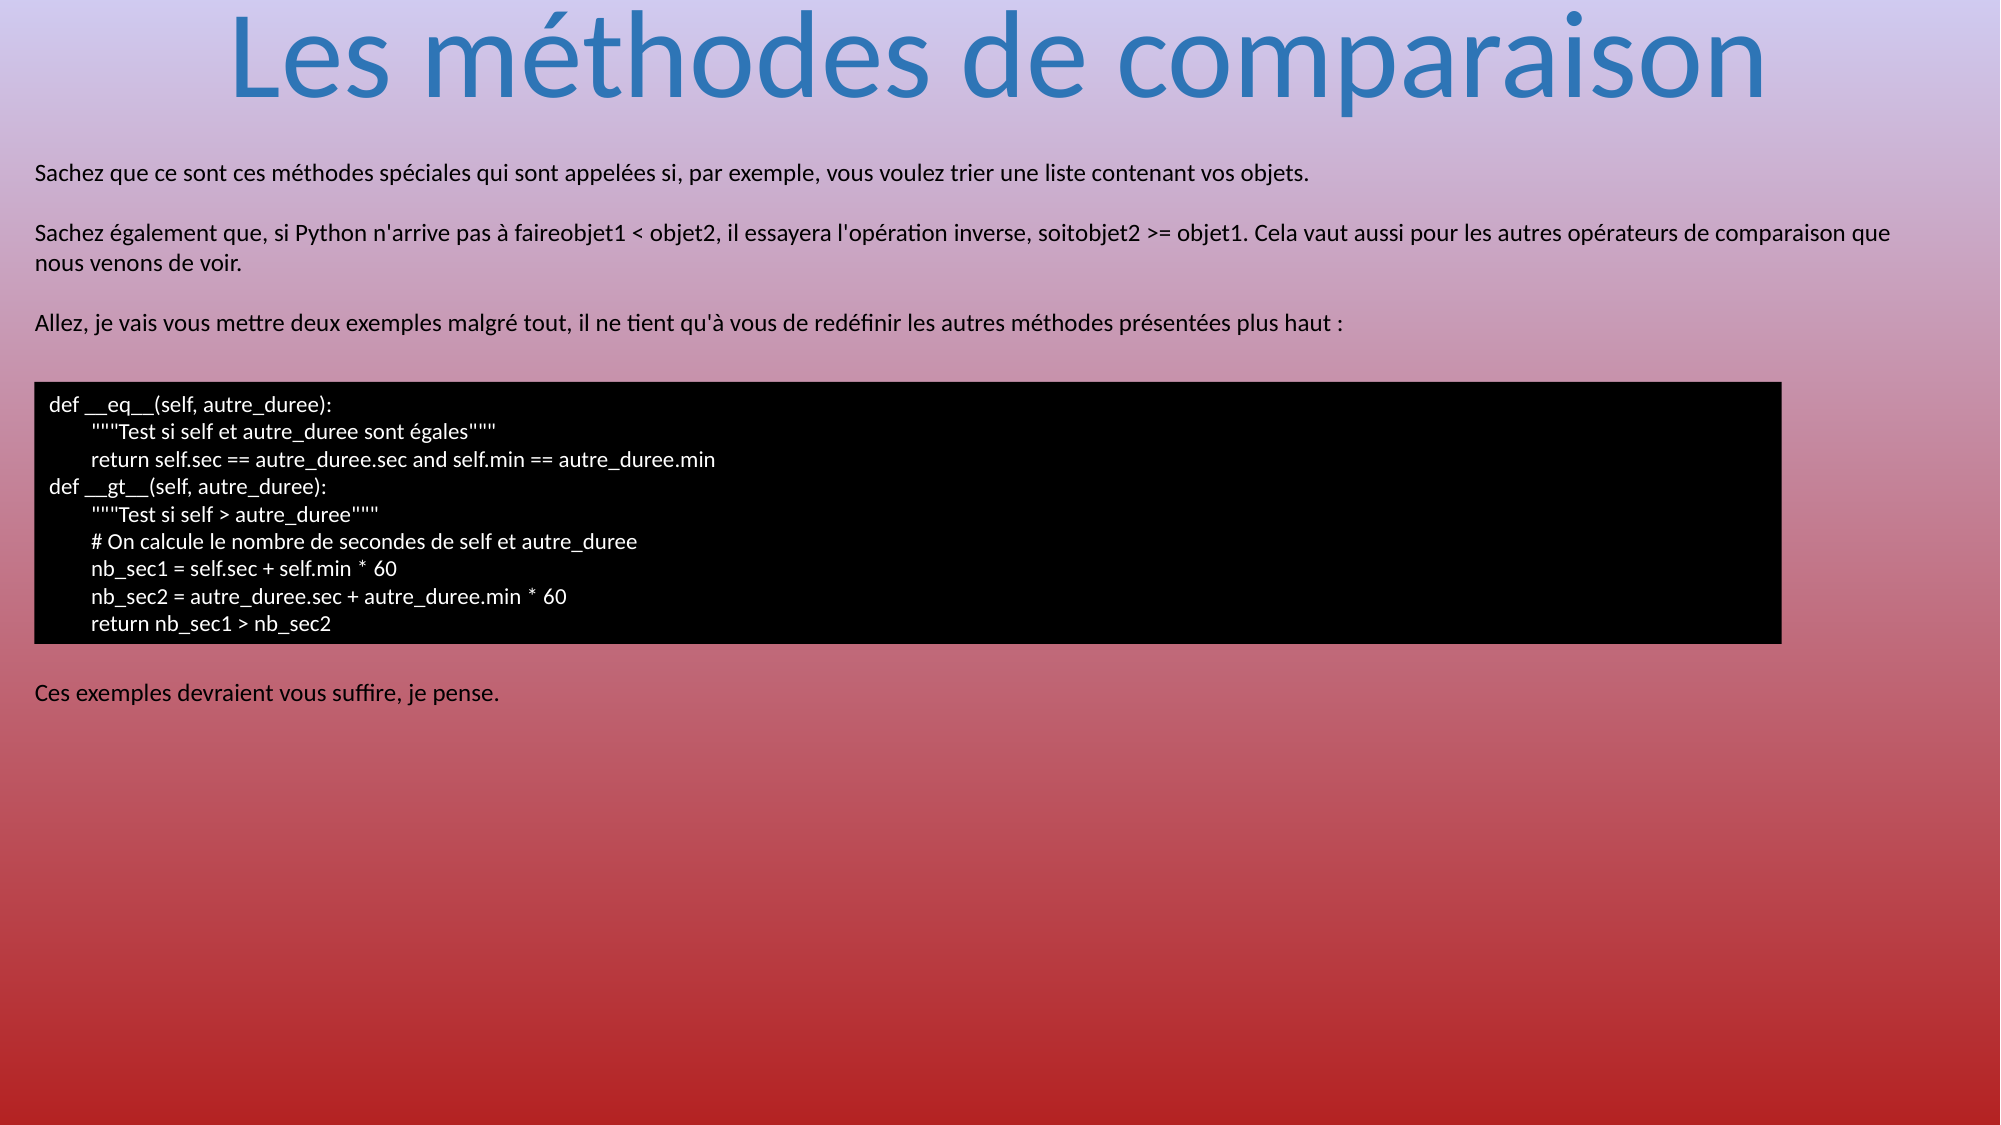

# Les méthodes de comparaison
Sachez que ce sont ces méthodes spéciales qui sont appelées si, par exemple, vous voulez trier une liste contenant vos objets.

Sachez également que, si Python n'arrive pas à faireobjet1 < objet2, il essayera l'opération inverse, soitobjet2 >= objet1. Cela vaut aussi pour les autres opérateurs de comparaison que nous venons de voir.

Allez, je vais vous mettre deux exemples malgré tout, il ne tient qu'à vous de redéfinir les autres méthodes présentées plus haut :
def __eq__(self, autre_duree):
        """Test si self et autre_duree sont égales"""
        return self.sec == autre_duree.sec and self.min == autre_duree.min
def __gt__(self, autre_duree):
        """Test si self > autre_duree"""
        # On calcule le nombre de secondes de self et autre_duree
        nb_sec1 = self.sec + self.min * 60
        nb_sec2 = autre_duree.sec + autre_duree.min * 60
        return nb_sec1 > nb_sec2
Ces exemples devraient vous suffire, je pense.